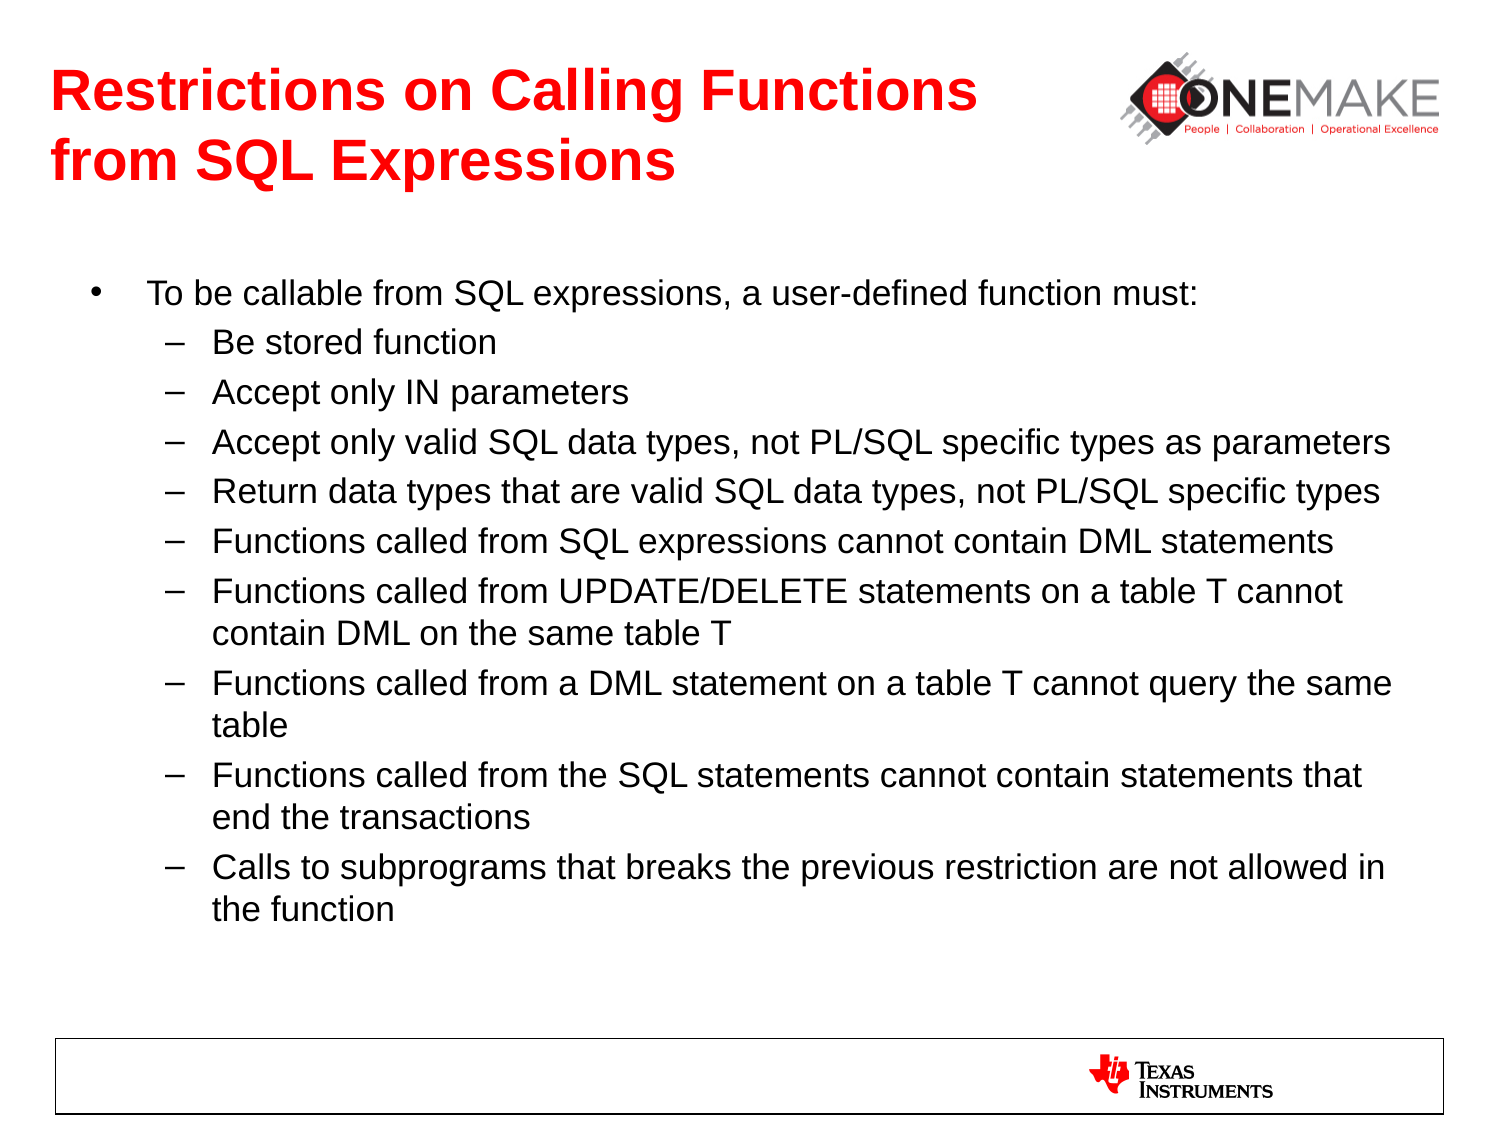

# Restrictions on Calling Functions from SQL Expressions
To be callable from SQL expressions, a user-defined function must:
Be stored function
Accept only IN parameters
Accept only valid SQL data types, not PL/SQL specific types as parameters
Return data types that are valid SQL data types, not PL/SQL specific types
Functions called from SQL expressions cannot contain DML statements
Functions called from UPDATE/DELETE statements on a table T cannot contain DML on the same table T
Functions called from a DML statement on a table T cannot query the same table
Functions called from the SQL statements cannot contain statements that end the transactions
Calls to subprograms that breaks the previous restriction are not allowed in the function